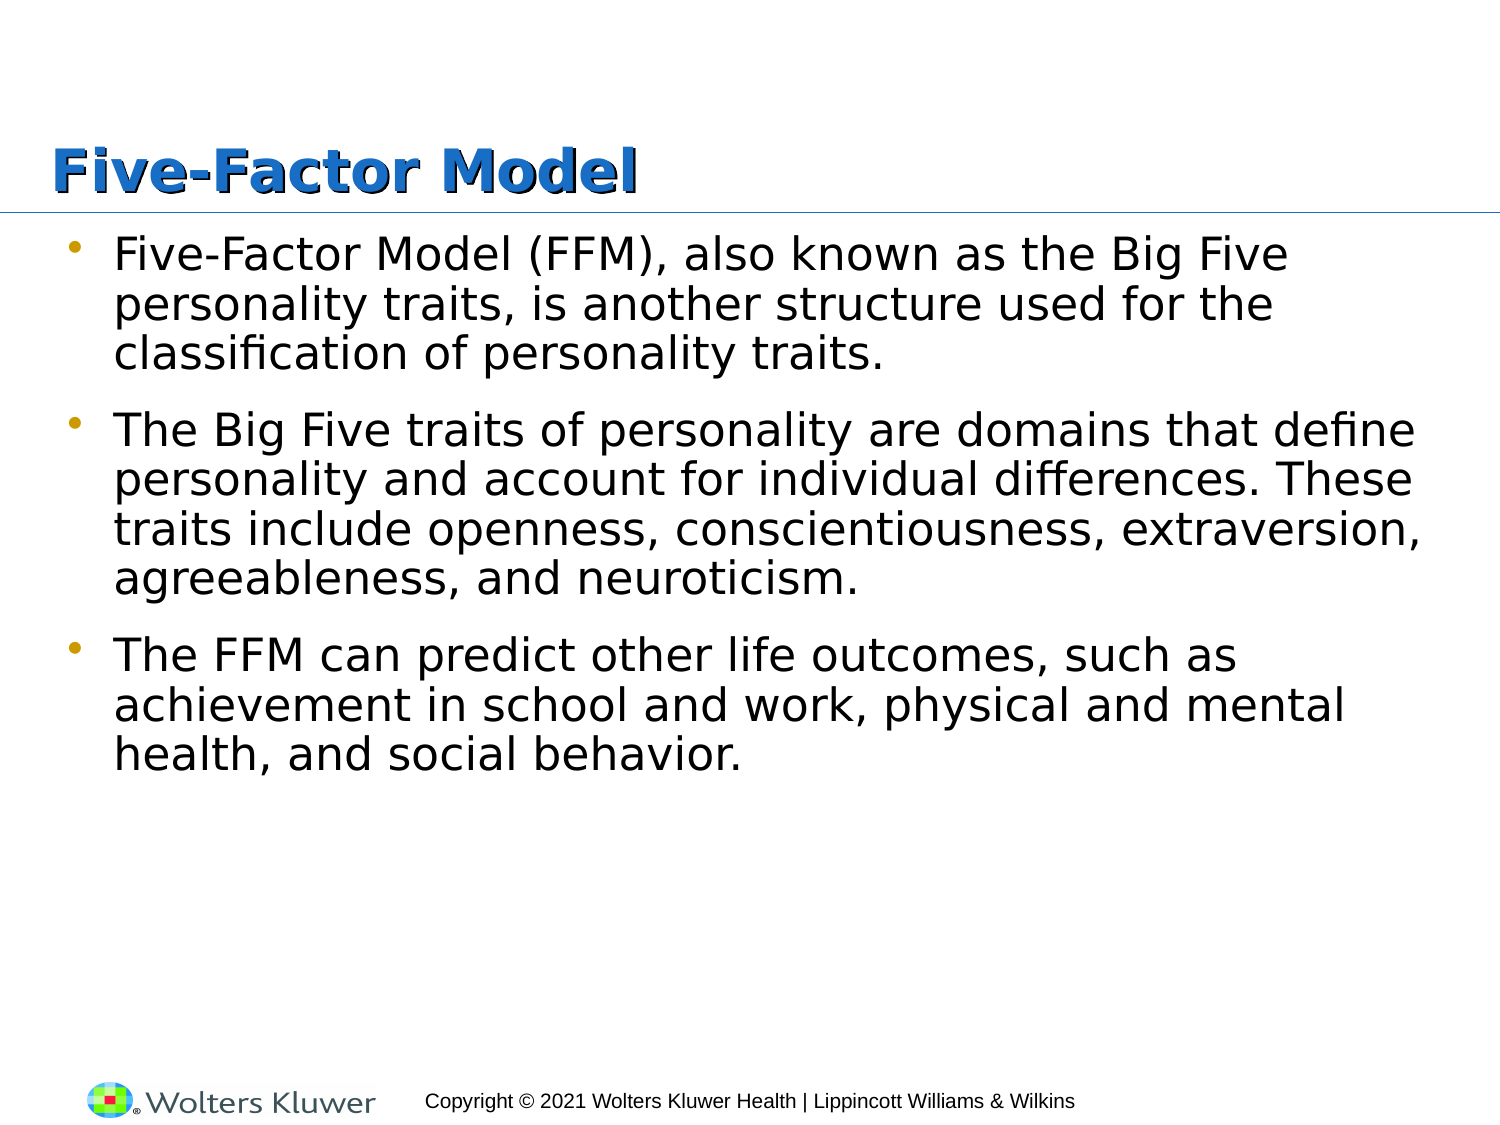

# Five-Factor Model
Five-Factor Model (FFM), also known as the Big Five personality traits, is another structure used for the classification of personality traits.
The Big Five traits of personality are domains that define personality and account for individual differences. These traits include openness, conscientiousness, extraversion, agreeableness, and neuroticism.
The FFM can predict other life outcomes, such as achievement in school and work, physical and mental health, and social behavior.